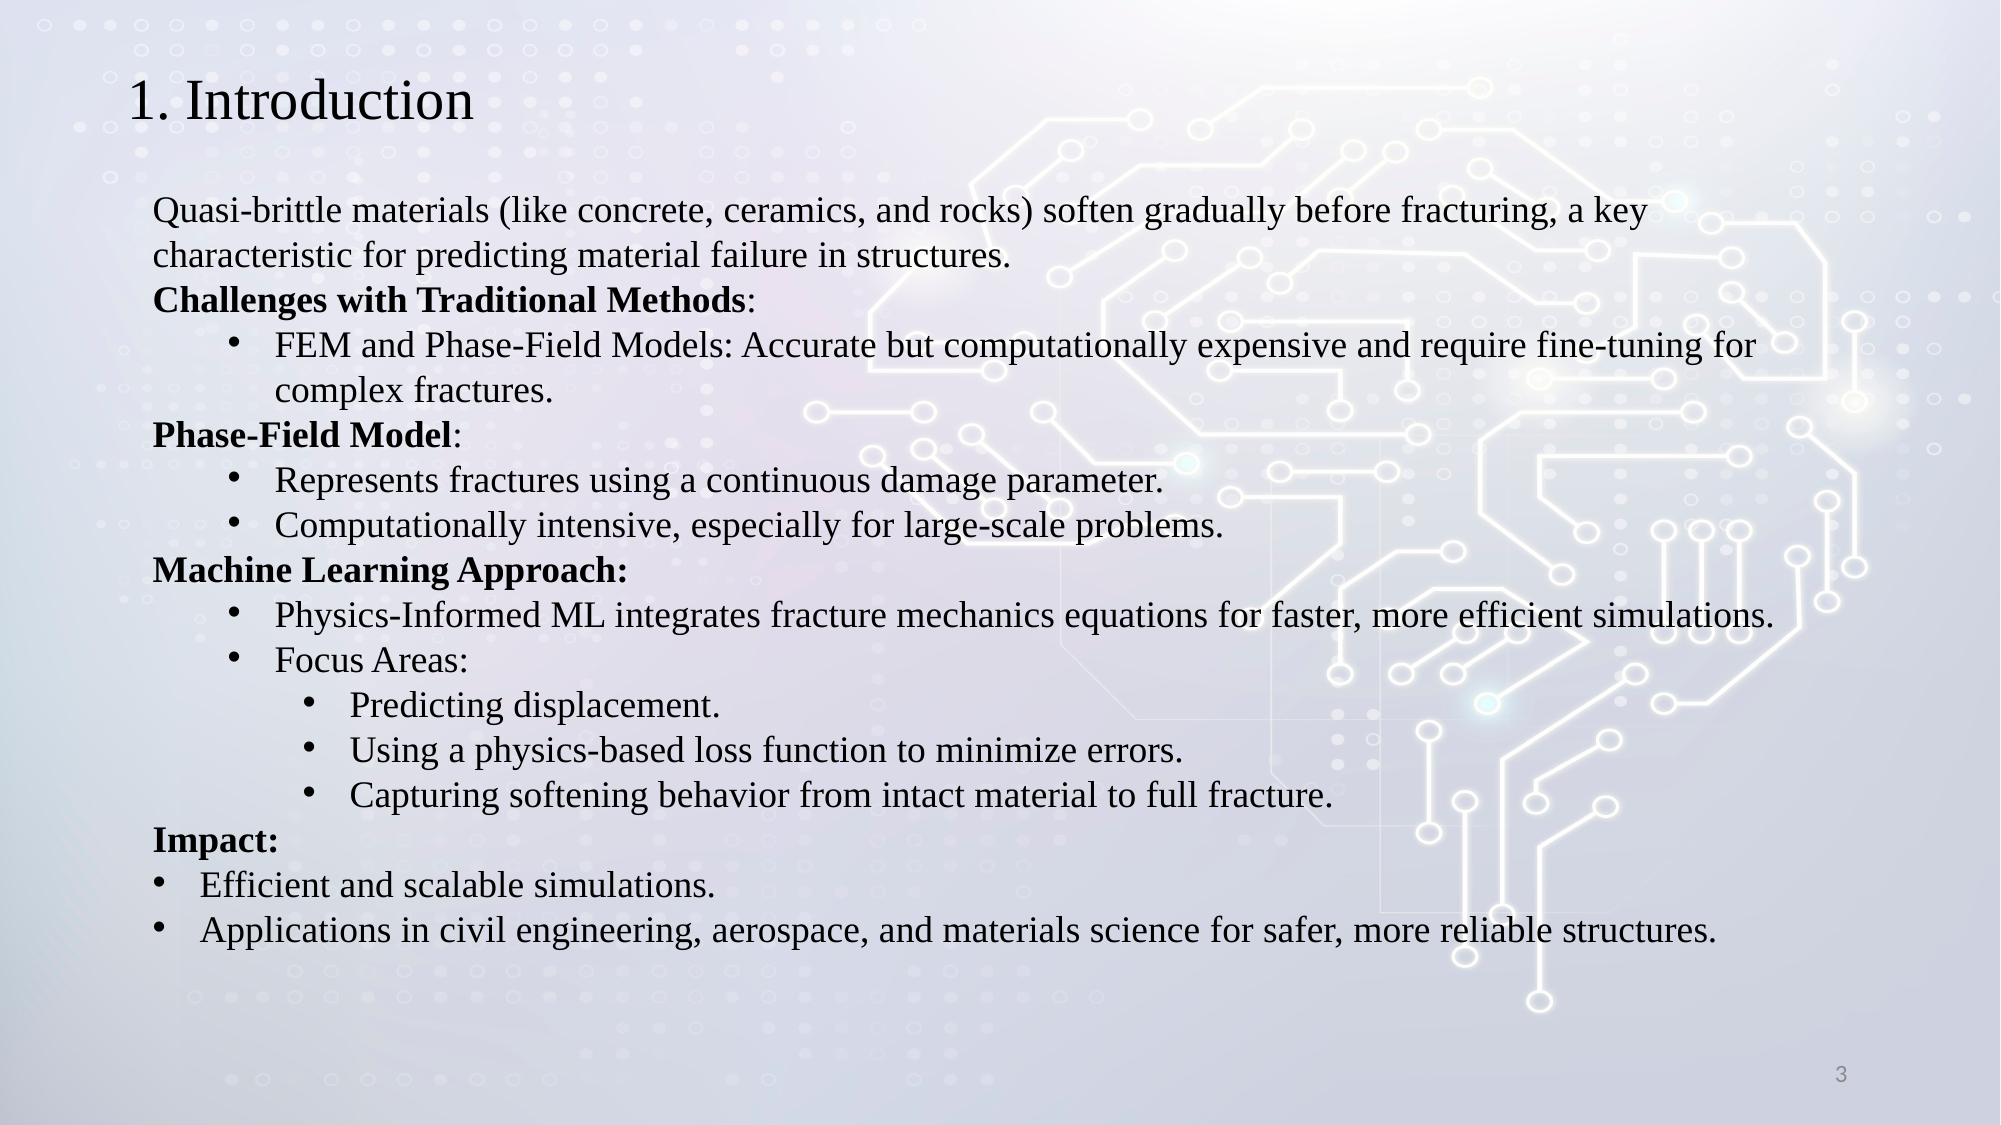

1. Introduction
Quasi-brittle materials (like concrete, ceramics, and rocks) soften gradually before fracturing, a key characteristic for predicting material failure in structures.
Challenges with Traditional Methods:
FEM and Phase-Field Models: Accurate but computationally expensive and require fine-tuning for complex fractures.
Phase-Field Model:
Represents fractures using a continuous damage parameter.
Computationally intensive, especially for large-scale problems.
Machine Learning Approach:
Physics-Informed ML integrates fracture mechanics equations for faster, more efficient simulations.
Focus Areas:
Predicting displacement.
Using a physics-based loss function to minimize errors.
Capturing softening behavior from intact material to full fracture.
Impact:
Efficient and scalable simulations.
Applications in civil engineering, aerospace, and materials science for safer, more reliable structures.

3